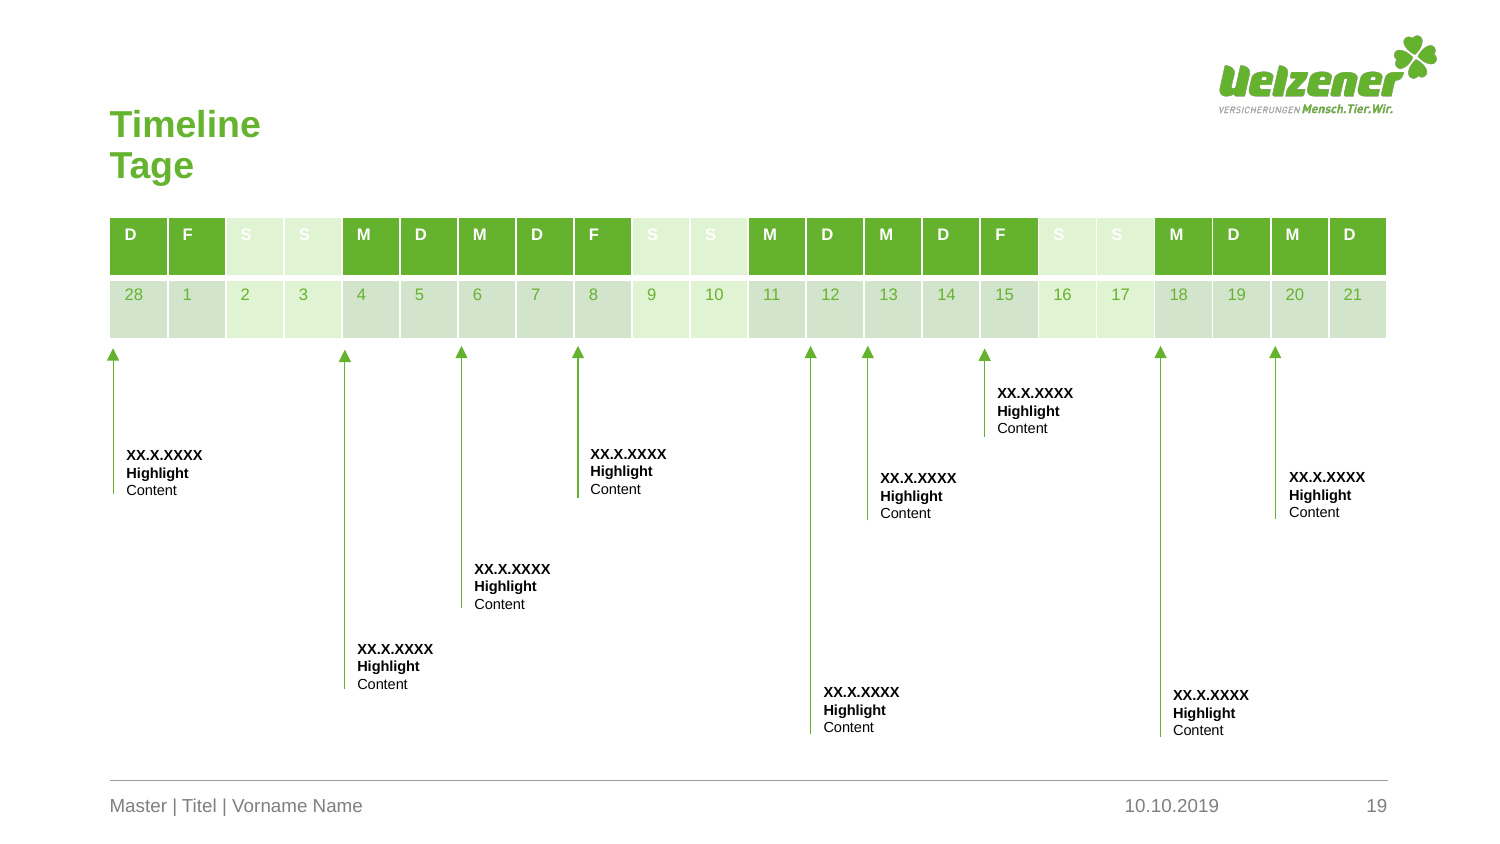

# Timeline Tage
| D | F | S | S | M | D | M | D | F | S | S | M | D | M | D | F | S | S | M | D | M | D |
| --- | --- | --- | --- | --- | --- | --- | --- | --- | --- | --- | --- | --- | --- | --- | --- | --- | --- | --- | --- | --- | --- |
| 28 | 1 | 2 | 3 | 4 | 5 | 6 | 7 | 8 | 9 | 10 | 11 | 12 | 13 | 14 | 15 | 16 | 17 | 18 | 19 | 20 | 21 |
XX.X.XXXX
Highlight
Content
XX.X.XXXX
Highlight
Content
XX.X.XXXX
Highlight
Content
XX.X.XXXX
Highlight
Content
XX.X.XXXX
Highlight
Content
XX.X.XXXX
Highlight
Content
XX.X.XXXX
Highlight
Content
XX.X.XXXX
Highlight
Content
XX.X.XXXX
Highlight
Content
Master | Titel | Vorname Name
10.10.2019
19